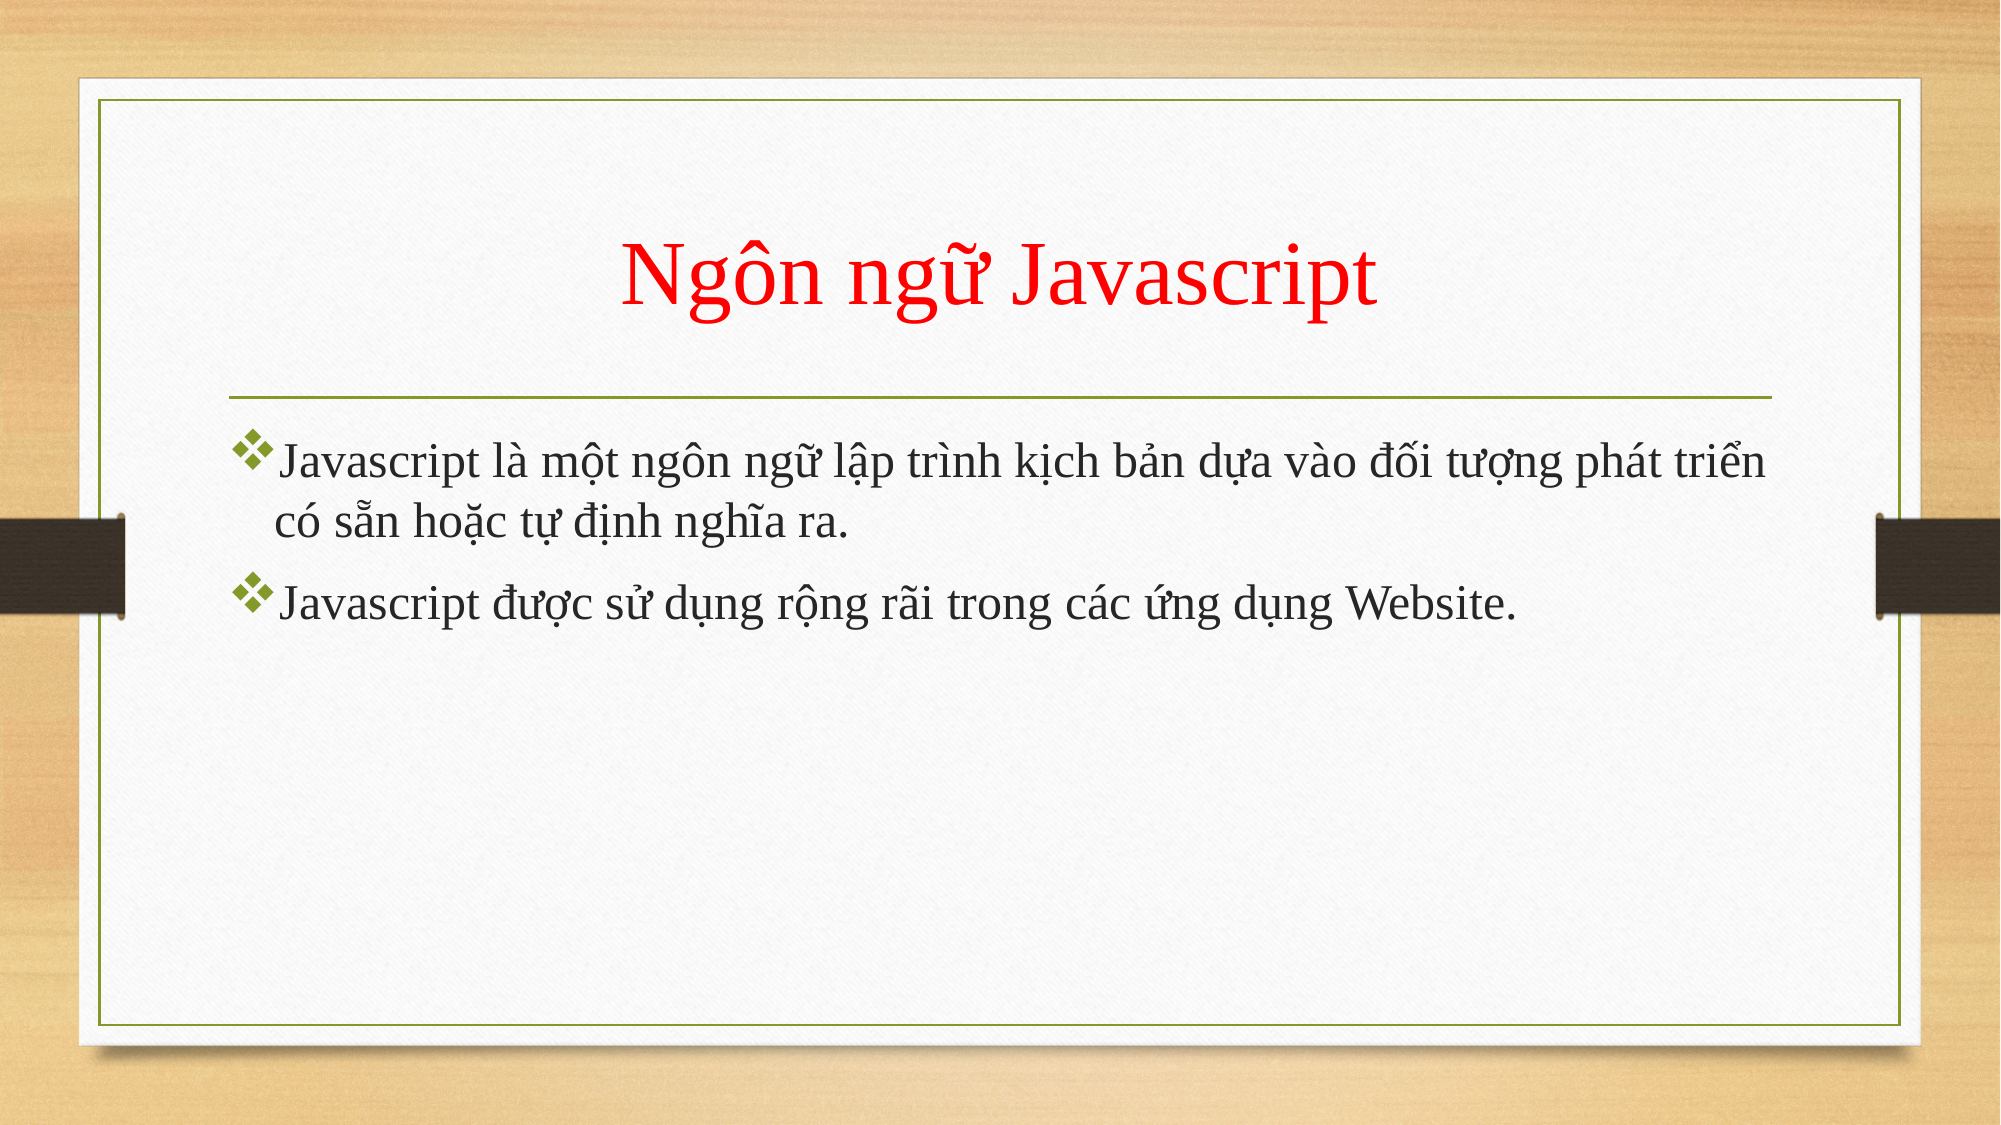

# Ngôn ngữ Javascript
Javascript là một ngôn ngữ lập trình kịch bản dựa vào đối tượng phát triển có sẵn hoặc tự định nghĩa ra.
Javascript được sử dụng rộng rãi trong các ứng dụng Website.